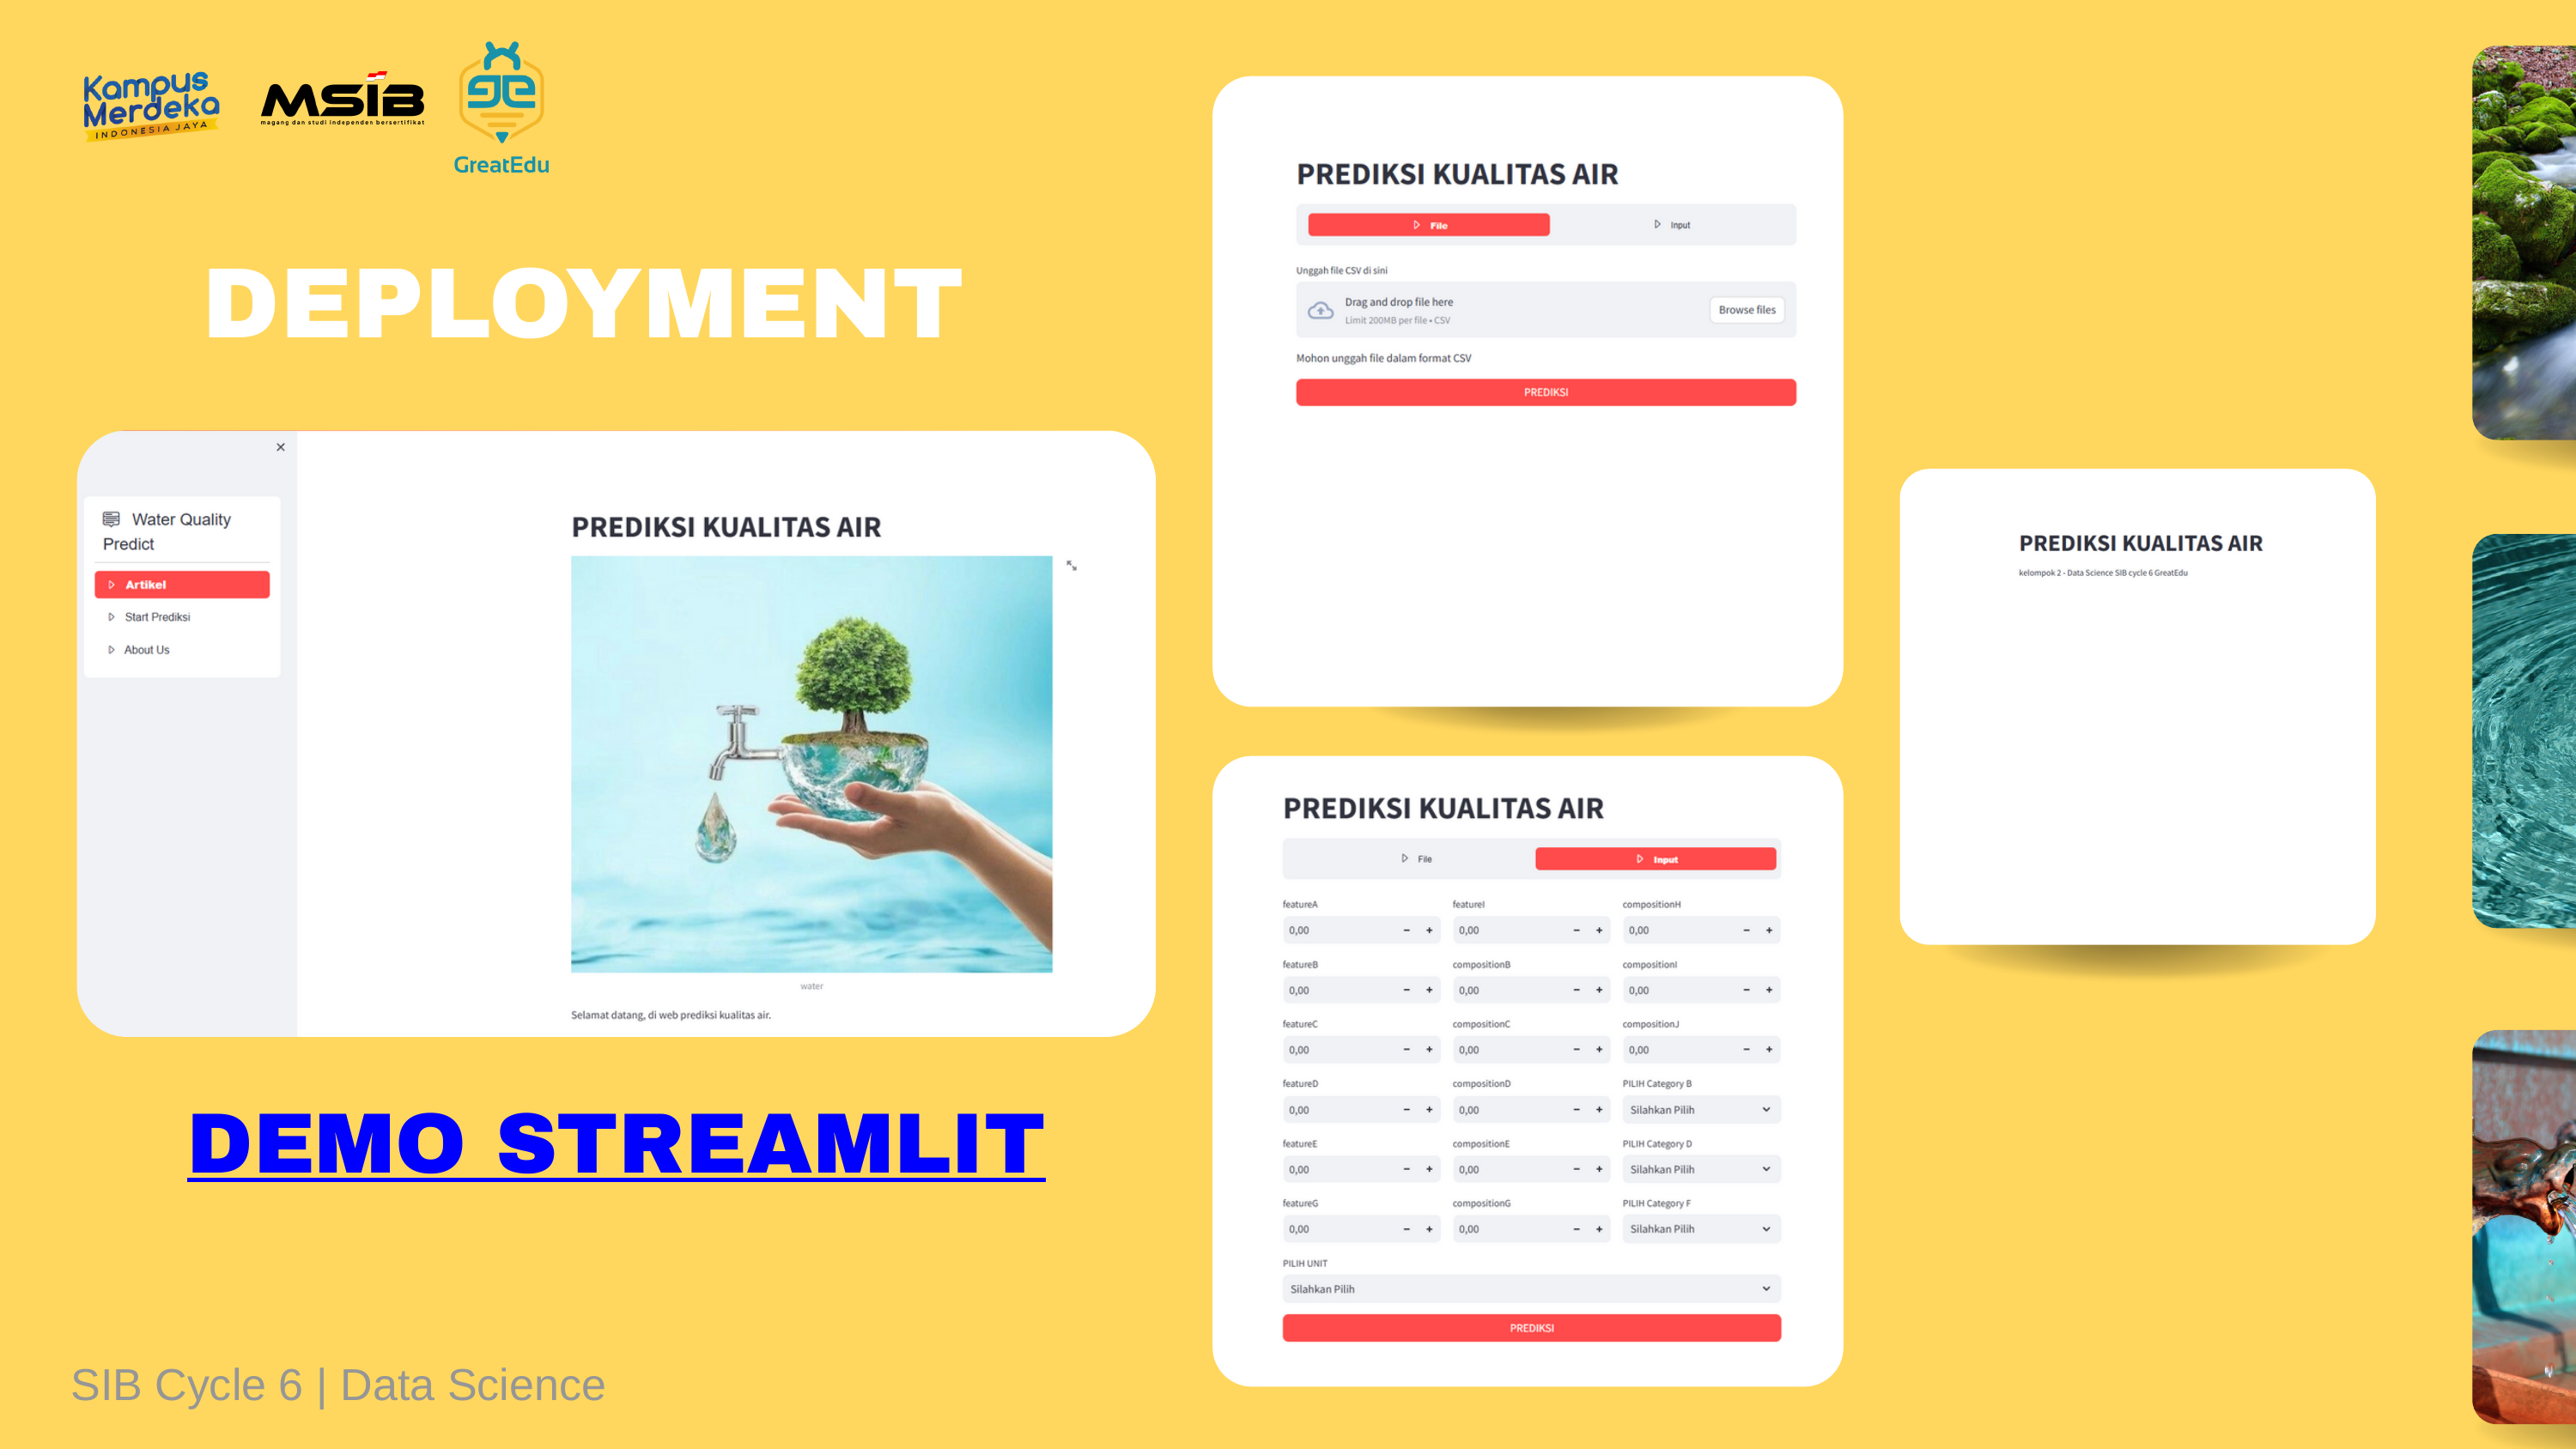

DEPLOYMENT

DEMO STREAMLIT

SIB Cycle 6 | Data Science